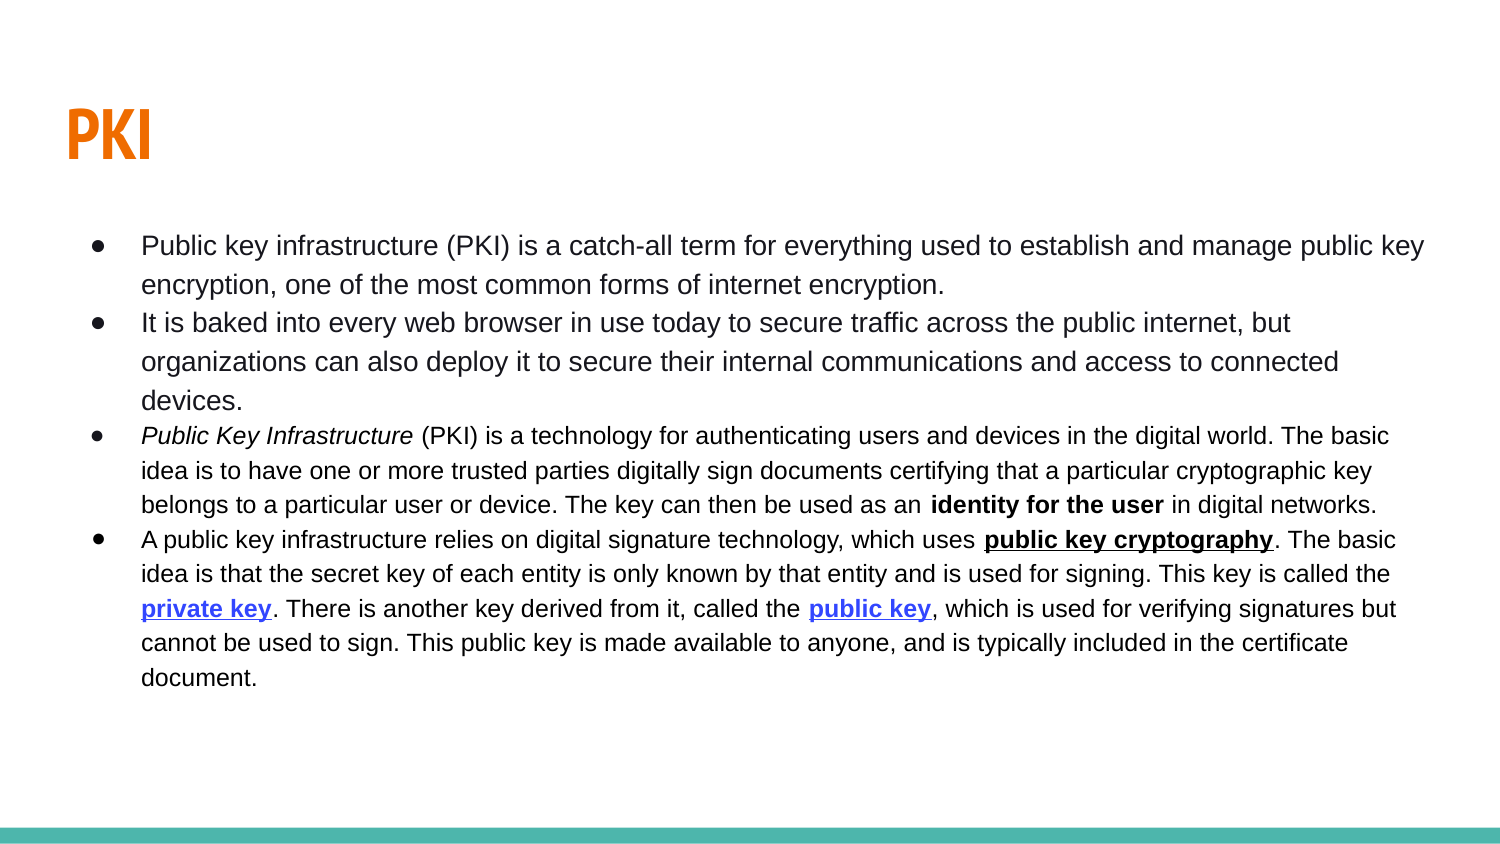

# PKI
Public key infrastructure (PKI) is a catch-all term for everything used to establish and manage public key encryption, one of the most common forms of internet encryption.
It is baked into every web browser in use today to secure traffic across the public internet, but organizations can also deploy it to secure their internal communications and access to connected devices.
Public Key Infrastructure (PKI) is a technology for authenticating users and devices in the digital world. The basic idea is to have one or more trusted parties digitally sign documents certifying that a particular cryptographic key belongs to a particular user or device. The key can then be used as an identity for the user in digital networks.
A public key infrastructure relies on digital signature technology, which uses public key cryptography. The basic idea is that the secret key of each entity is only known by that entity and is used for signing. This key is called the private key. There is another key derived from it, called the public key, which is used for verifying signatures but cannot be used to sign. This public key is made available to anyone, and is typically included in the certificate document.